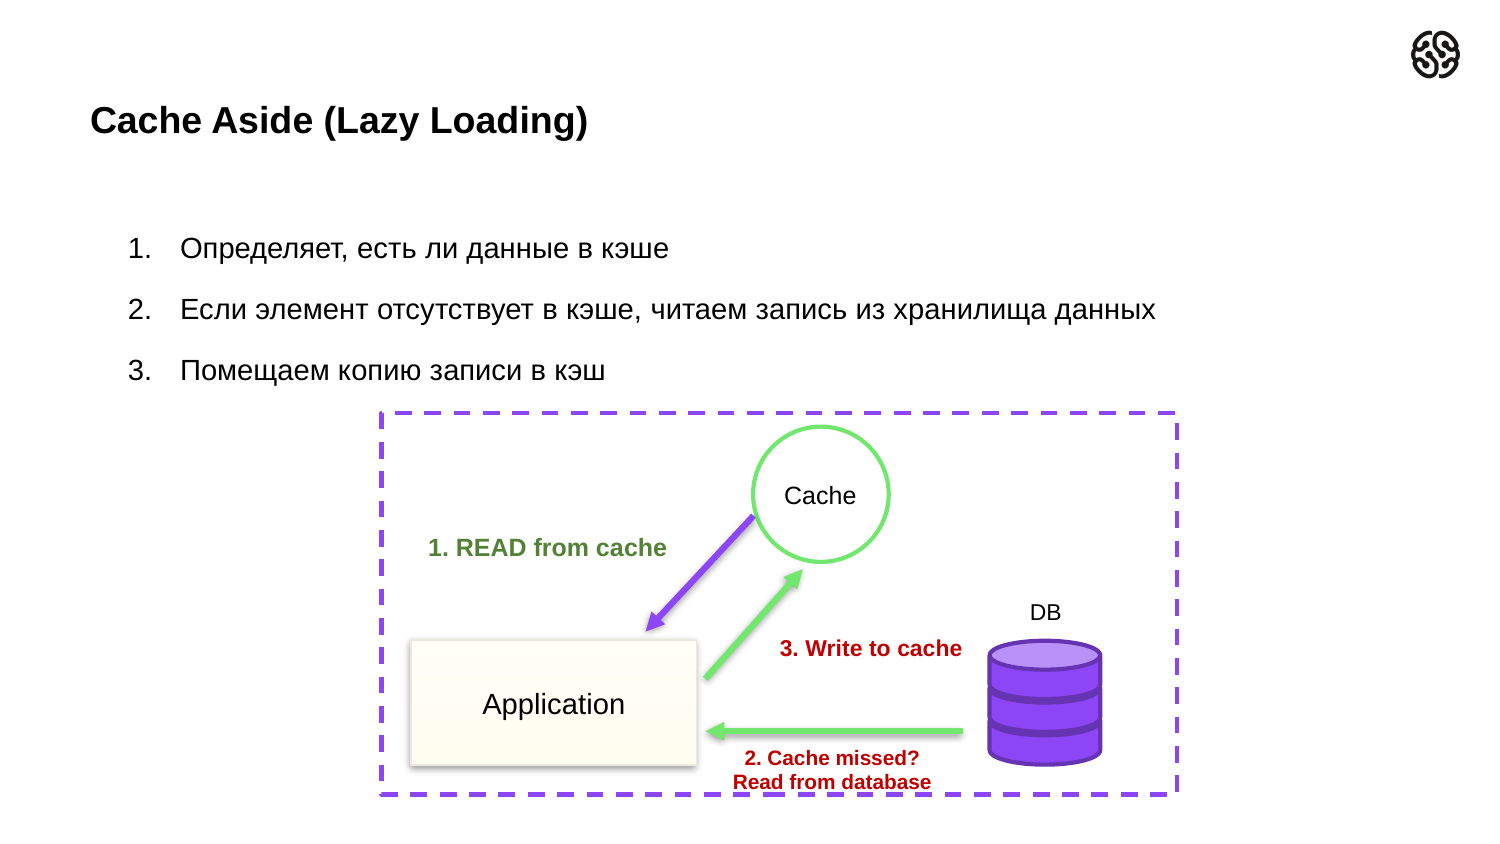

# Cache Aside (Lazy Loading)

Определяет, есть ли данные в кэше
Если элемент отсутствует в кэше, читаем запись из хранилища данных
Помещаем копию записи в кэш

Cache
1. READ from cache
DB
3. Write to cache
Application

2. Cache missed? Read from database